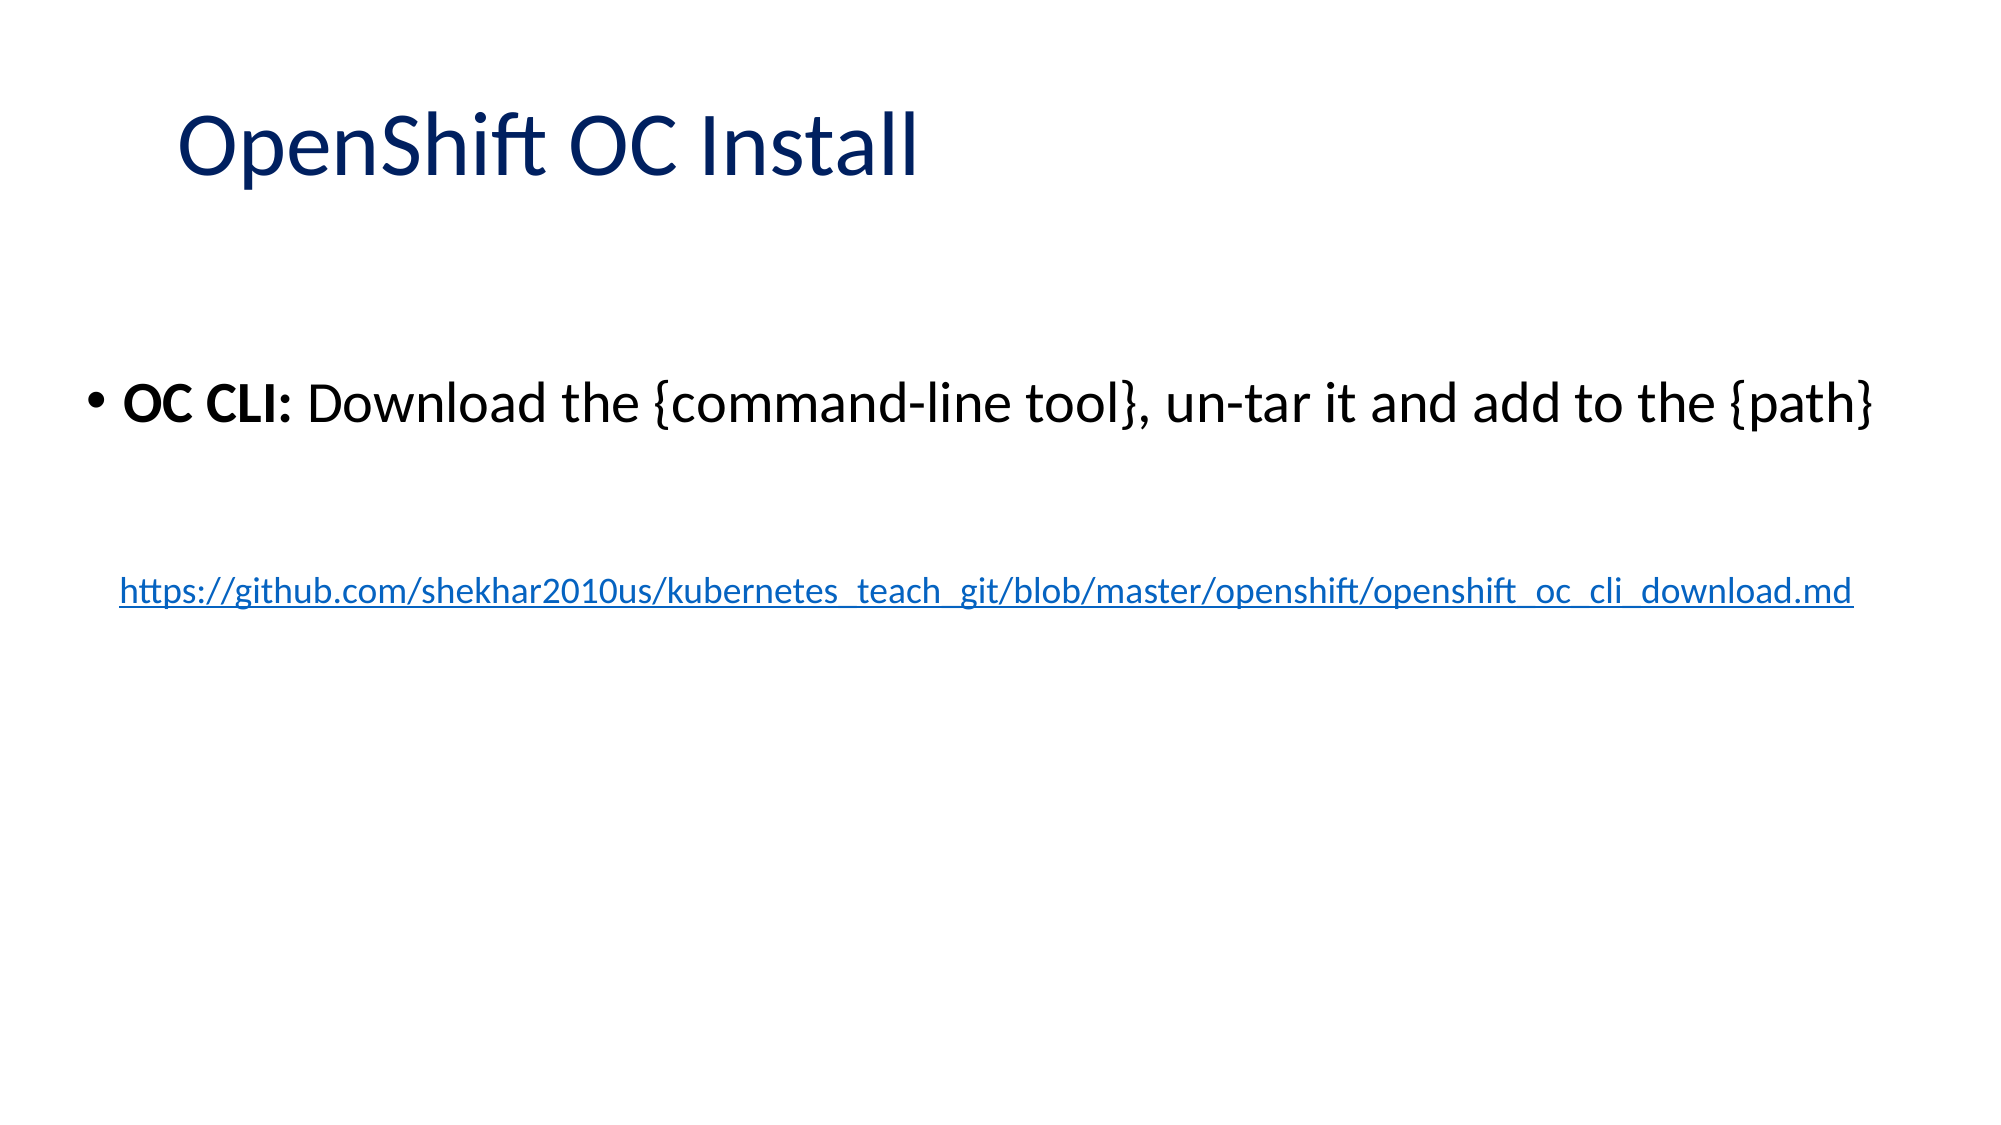

OpenShift OC Install
OC CLI: Download the {command-line tool}, un-tar it and add to the {path}
https://github.com/shekhar2010us/kubernetes_teach_git/blob/master/openshift/openshift_oc_cli_download.md